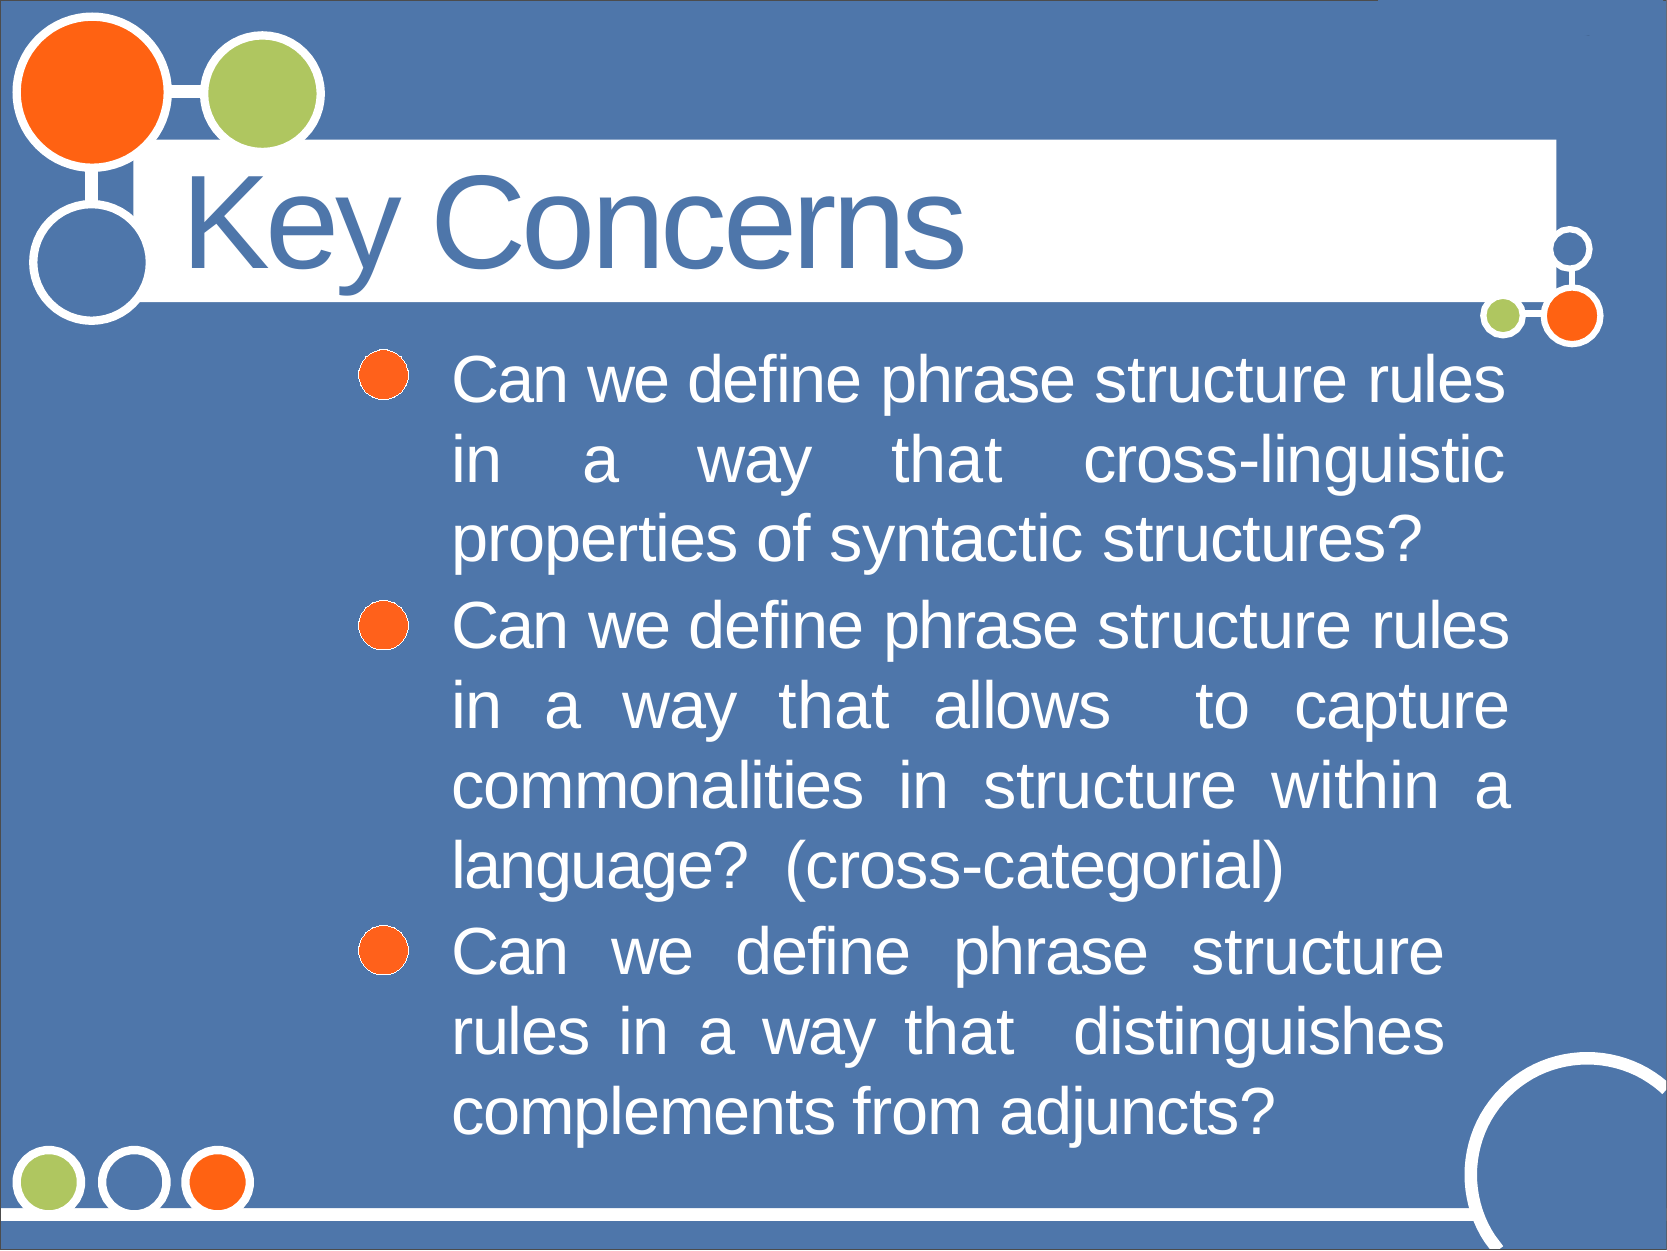

©Andrew Carnie, 2006

# Key Concerns
Can we define phrase structure rules in a way that cross-linguistic properties of syntactic structures?
Can we define phrase structure rules in a way that allows  to capture commonalities in structure within a language?  (cross-categorial)
Can we define phrase structure rules in a way that  distinguishes complements from adjuncts?